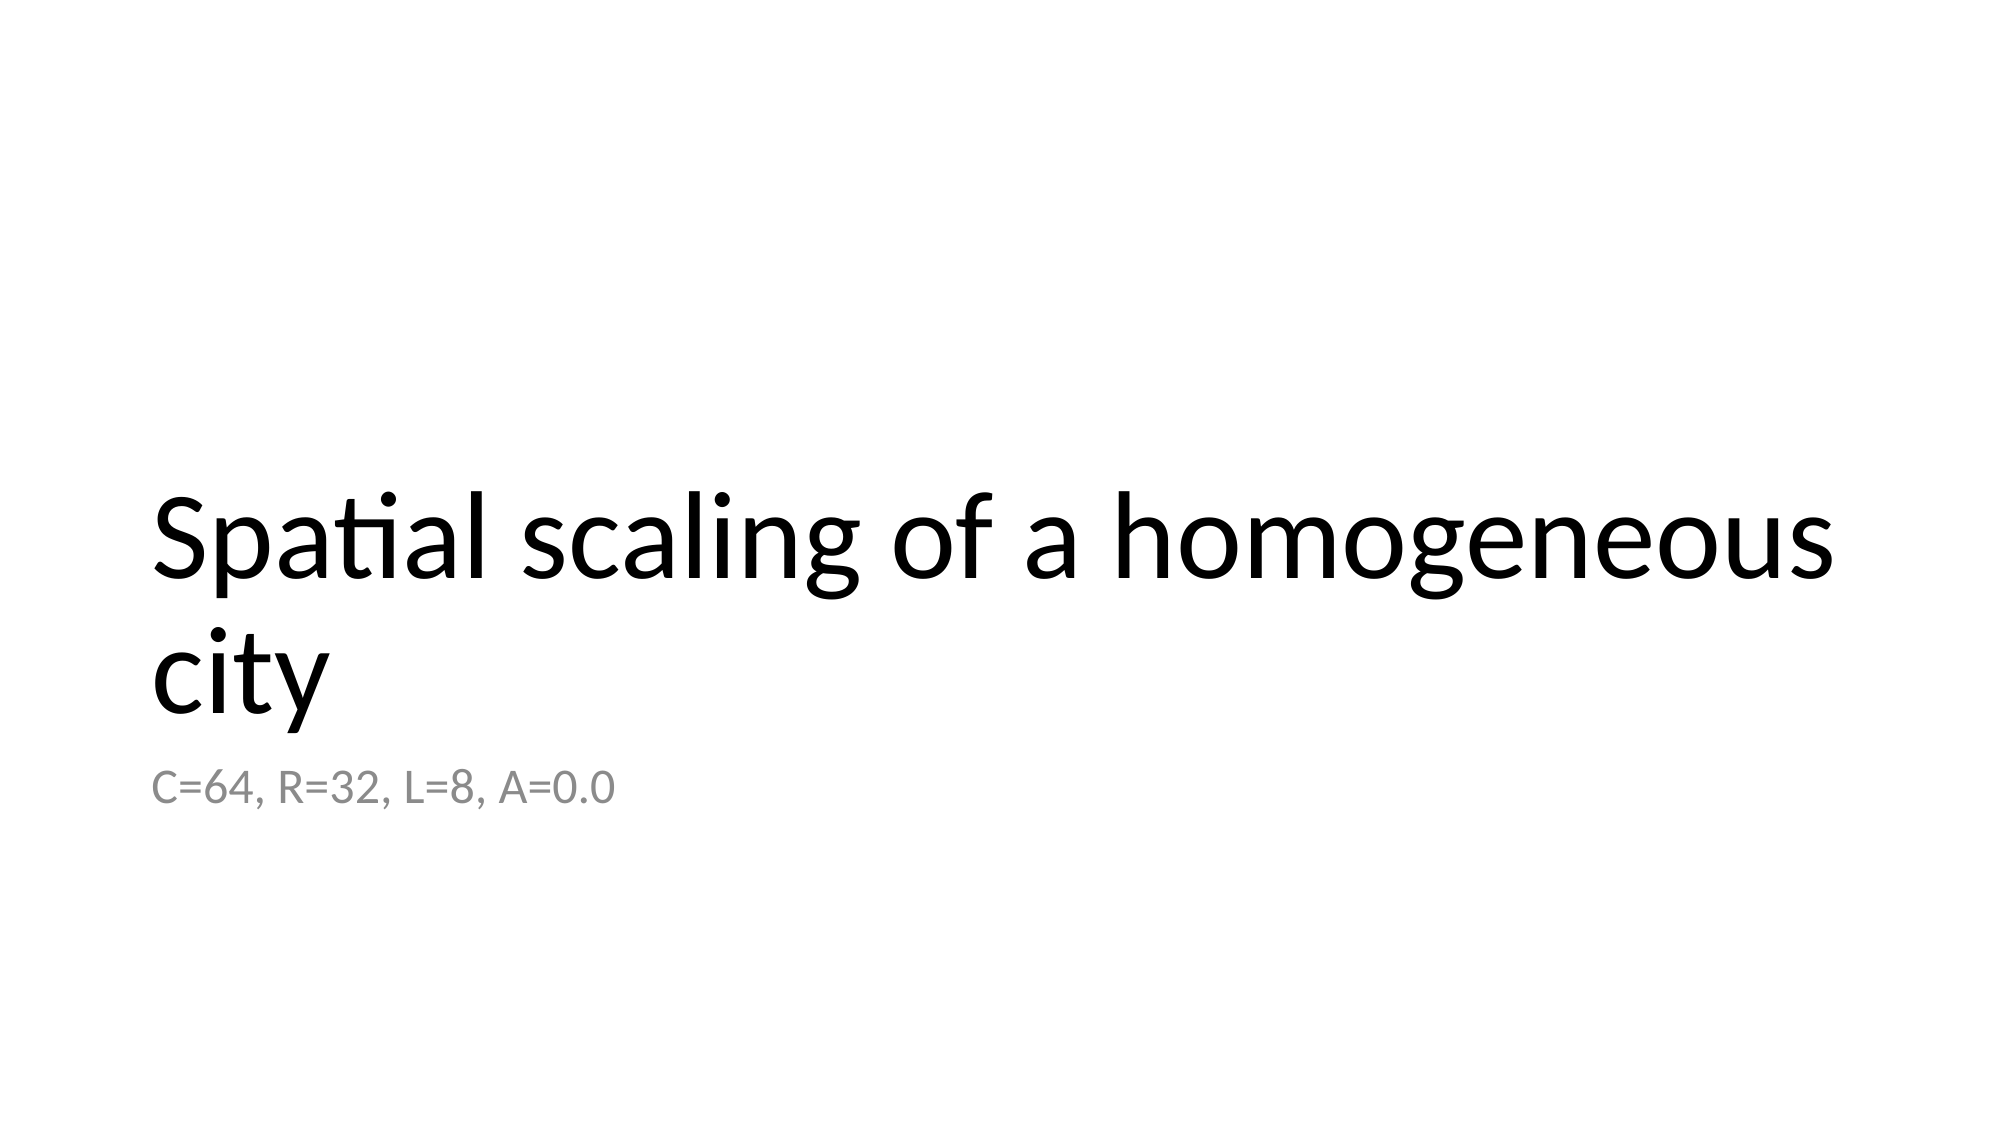

# Spatial scaling of a homogeneous city
C=64, R=32, L=8, A=0.0